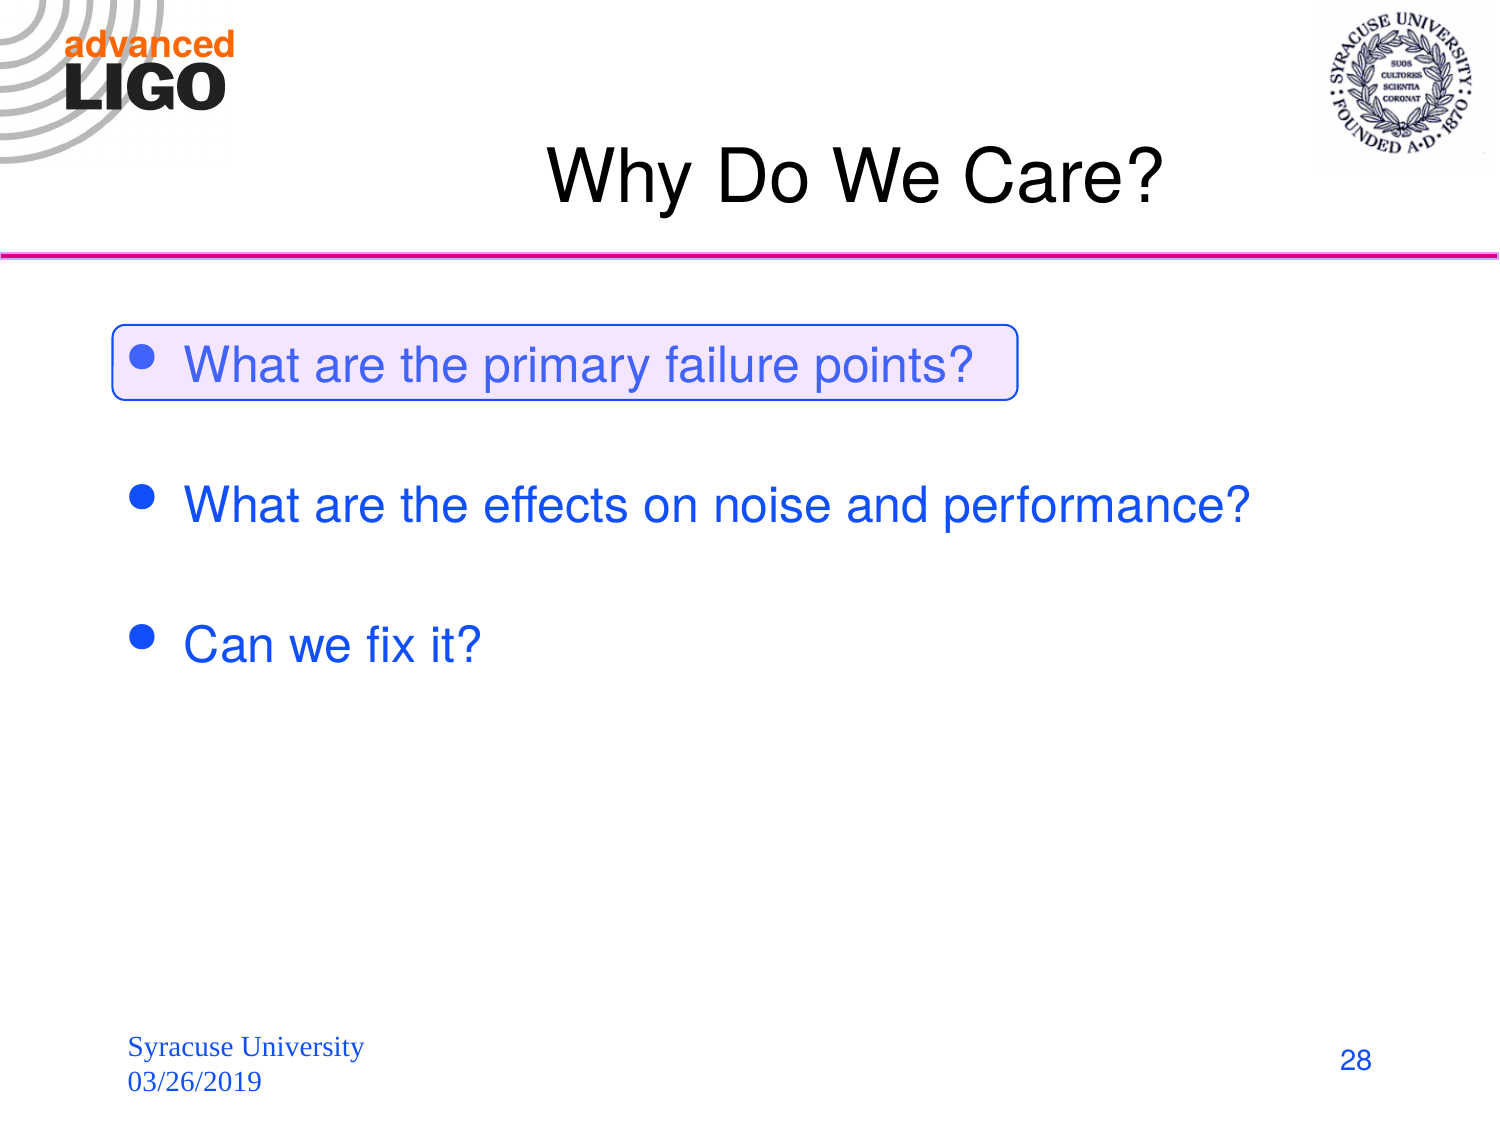

# Why Do We Care?
What are the primary failure points?

What are the effects on noise and performance?

Can we fix it?

Syracuse University 03/26/2019
28